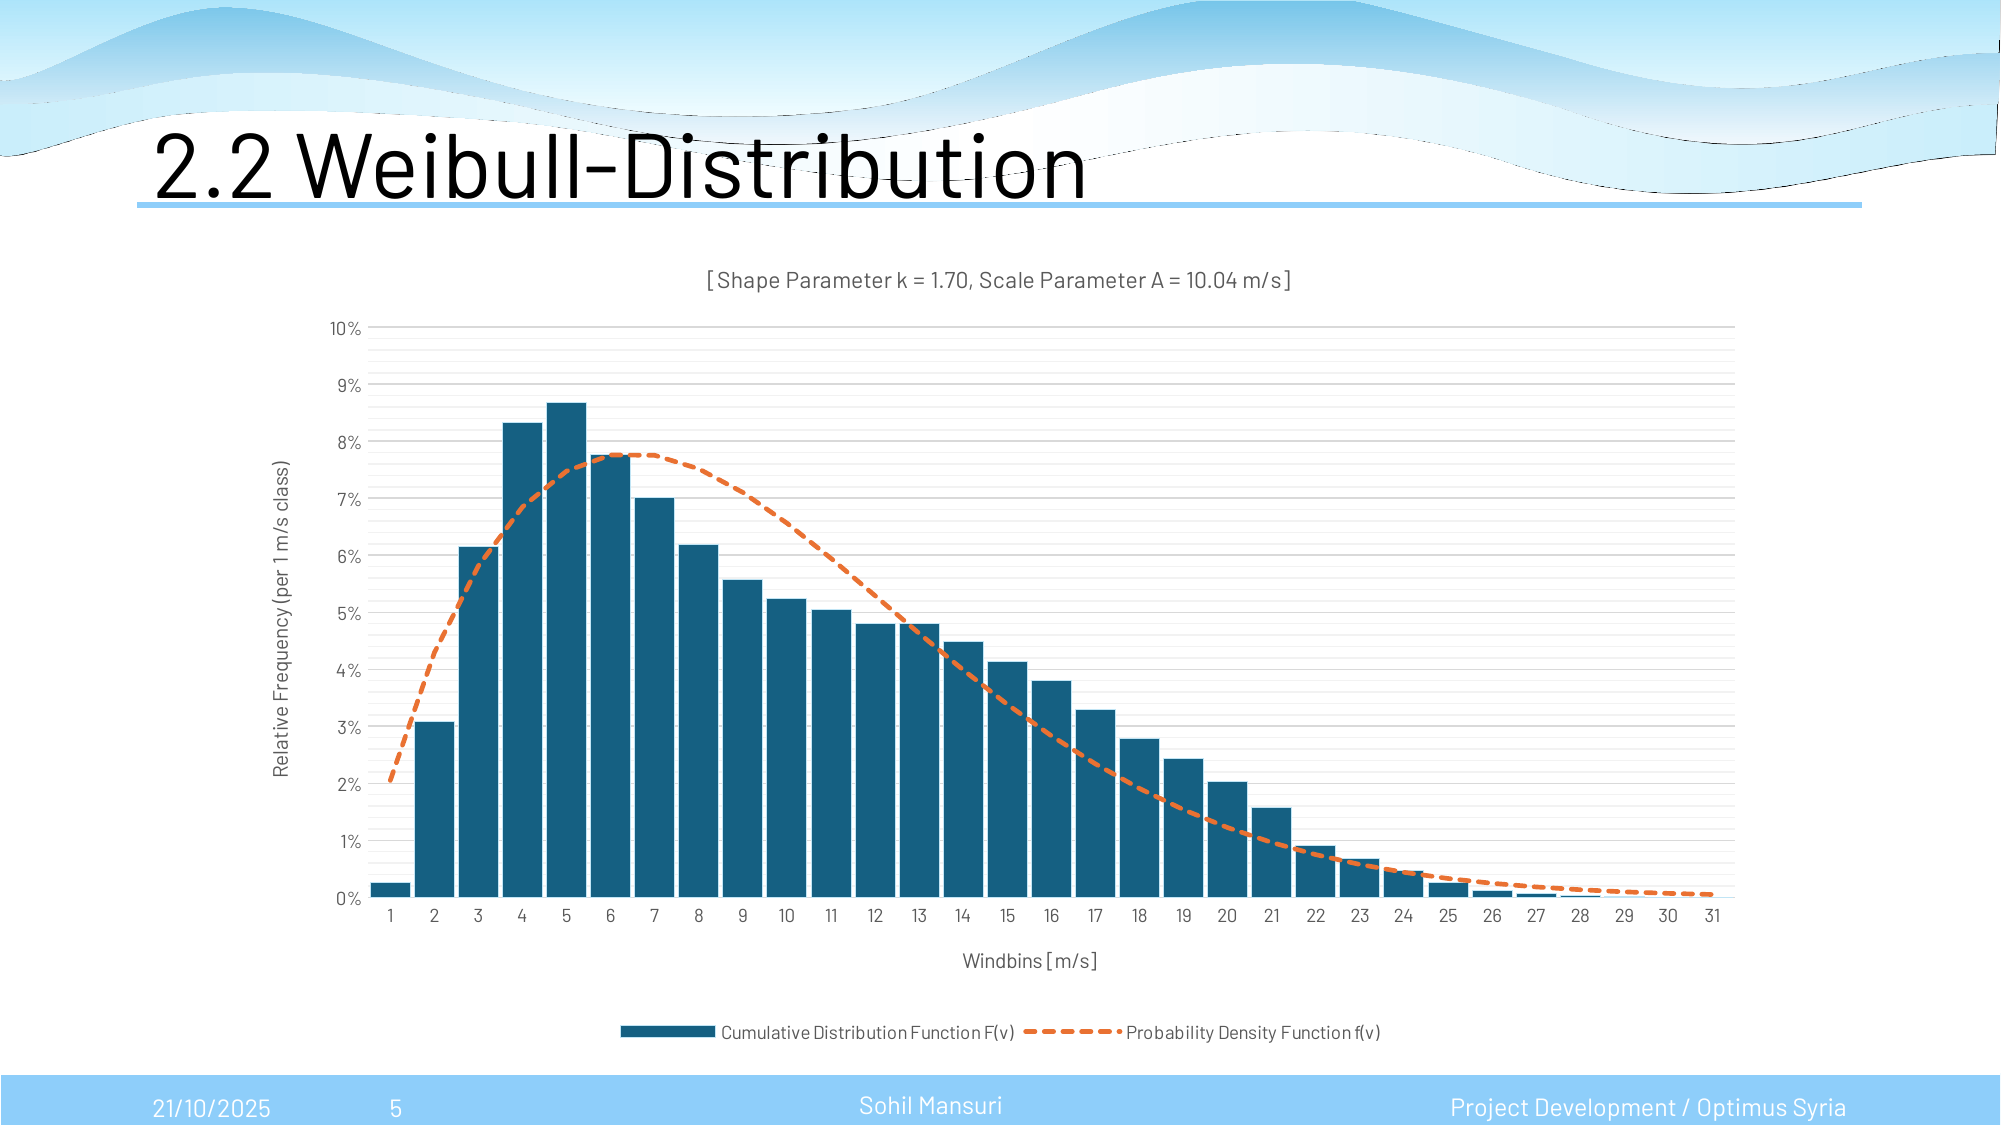

# 2.2 Weibull-Distribution

### Chart: [Shape Parameter k = 1.70, Scale Parameter A = 10.04 m/s]

| Category | Cumulative Distribution Function F(v) | Probability Density Function f(v) |
|---|---|---|
Sohil Mansuri
Project Development / Optimus Syria
21/10/2025
5